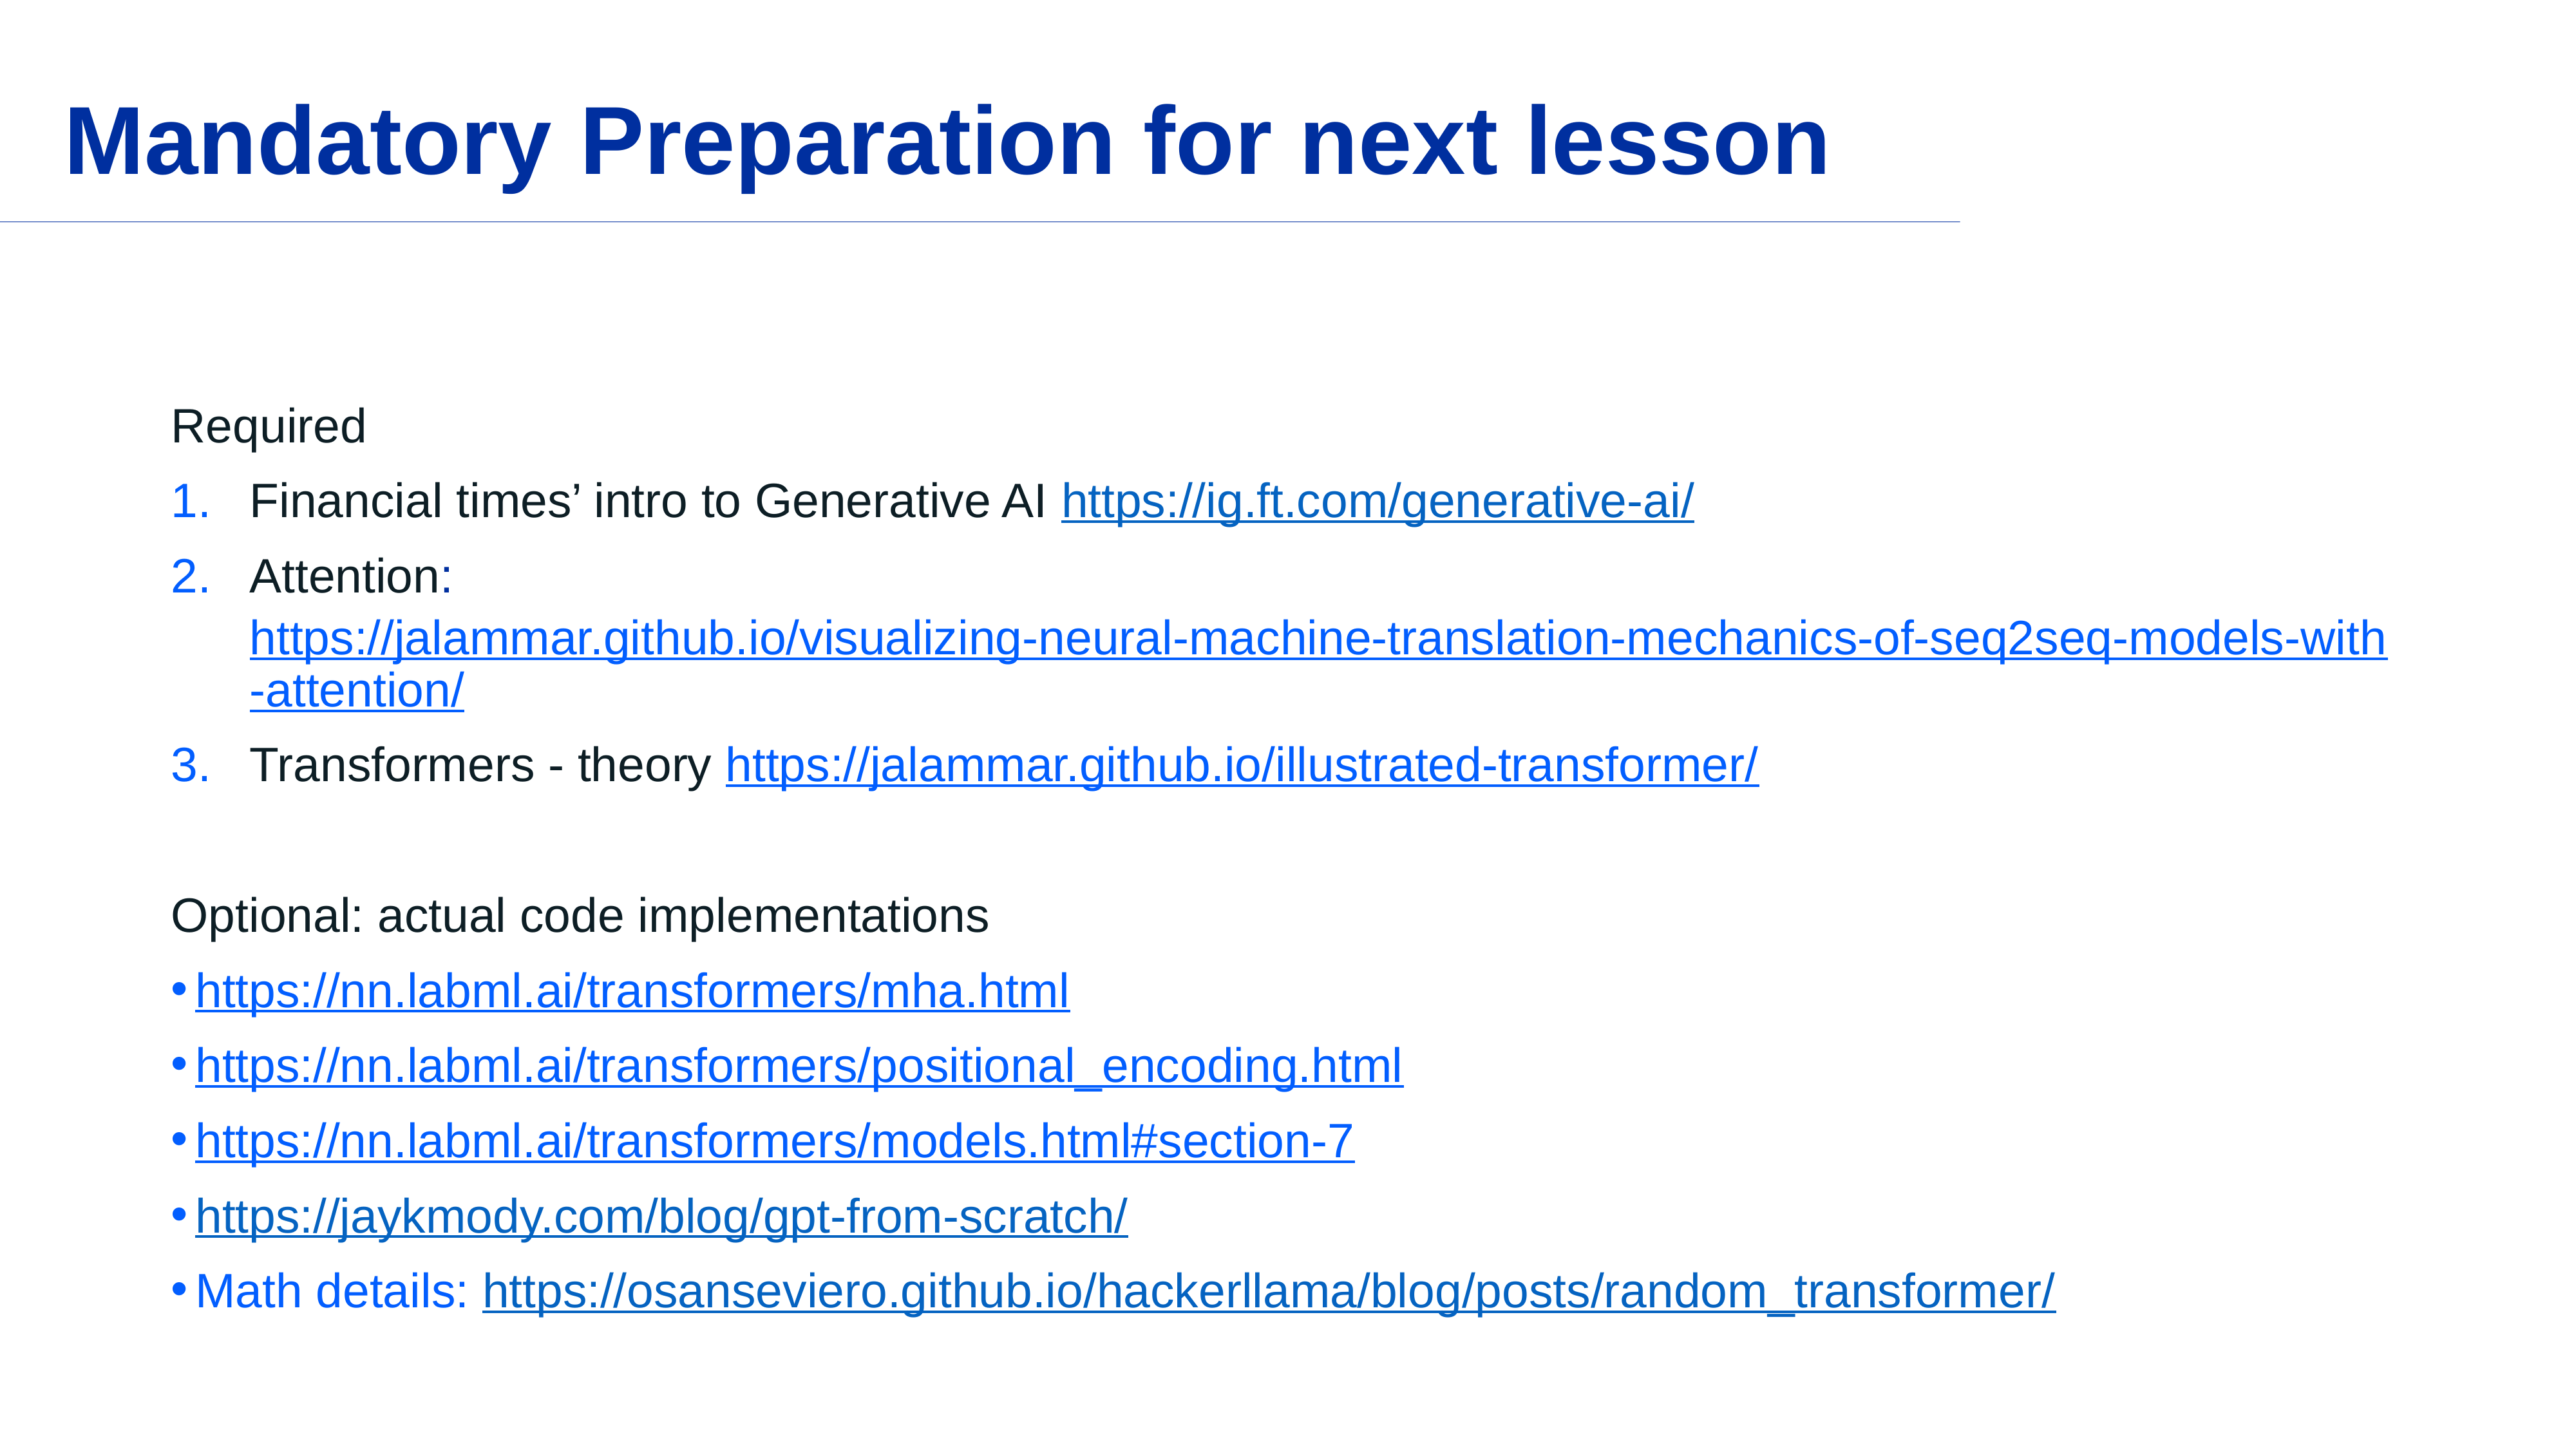

# Mandatory Preparation for next lesson
Required
Financial times’ intro to Generative AI https://ig.ft.com/generative-ai/
Attention: https://jalammar.github.io/visualizing-neural-machine-translation-mechanics-of-seq2seq-models-with-attention/
Transformers - theory https://jalammar.github.io/illustrated-transformer/

Optional: actual code implementations
https://nn.labml.ai/transformers/mha.html
https://nn.labml.ai/transformers/positional_encoding.html
https://nn.labml.ai/transformers/models.html#section-7
https://jaykmody.com/blog/gpt-from-scratch/
Math details: https://osanseviero.github.io/hackerllama/blog/posts/random_transformer/